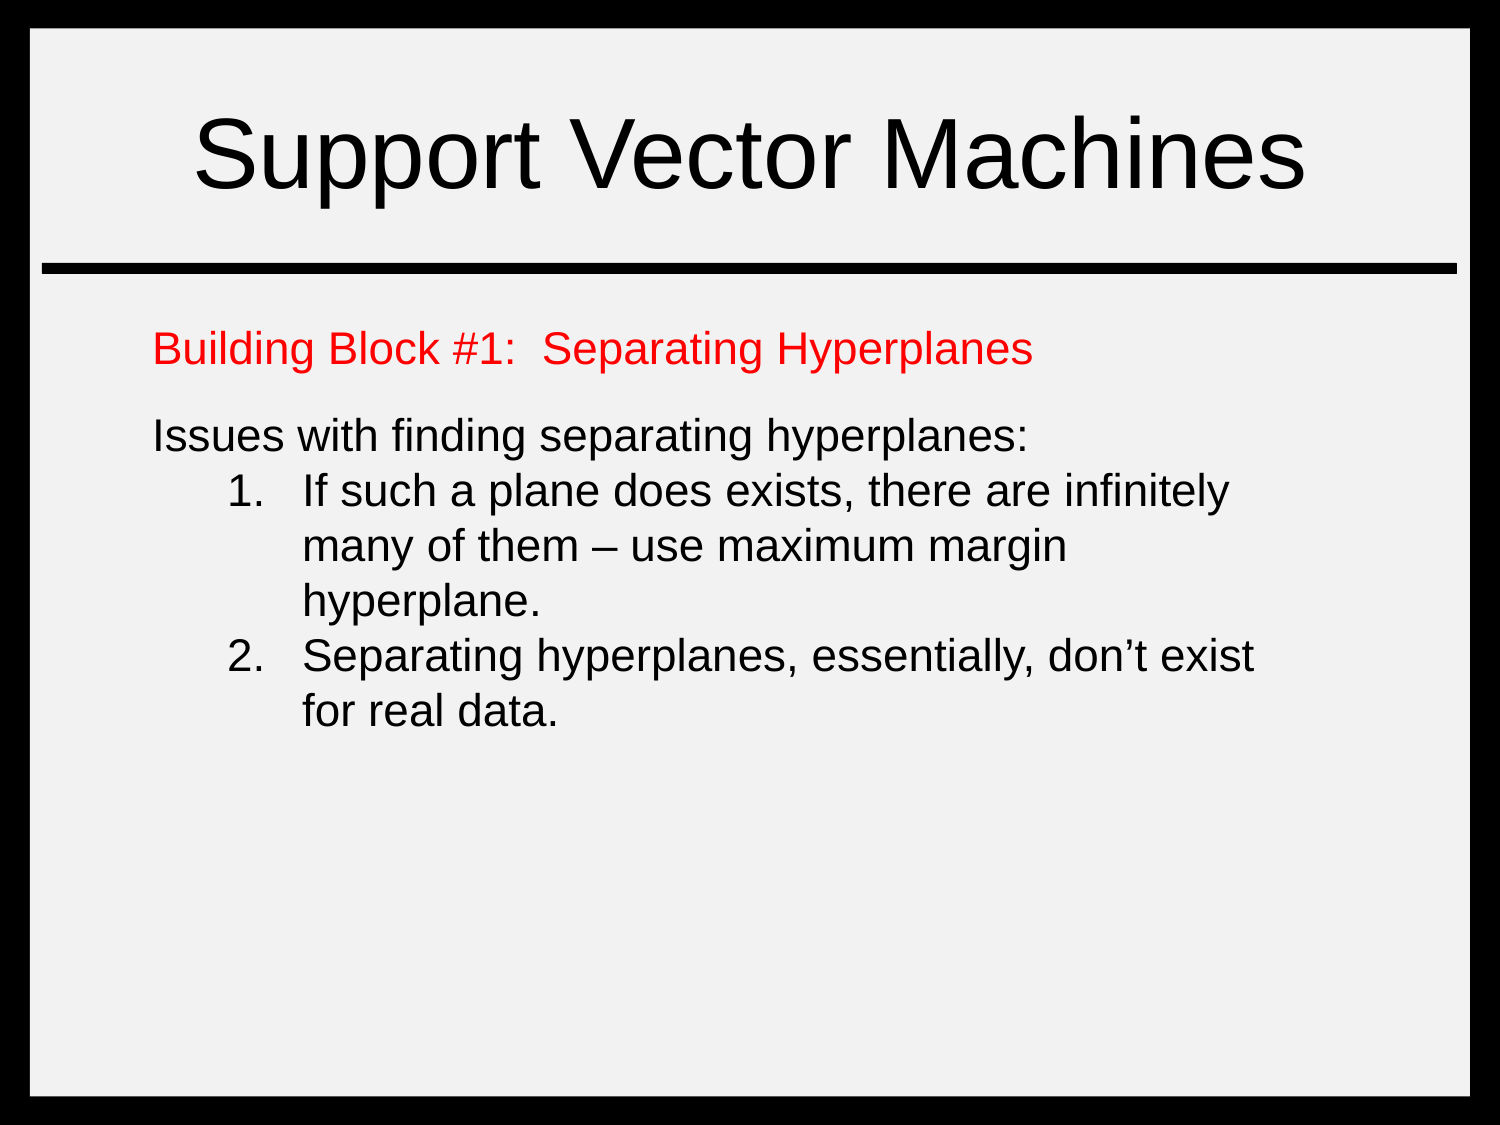

# Support Vector Machines
Building Block #1:  Separating Hyperplanes
Issues with finding separating hyperplanes:
If such a plane does exists, there are infinitely many of them – use maximum margin hyperplane.
Separating hyperplanes, essentially, don’t exist for real data.